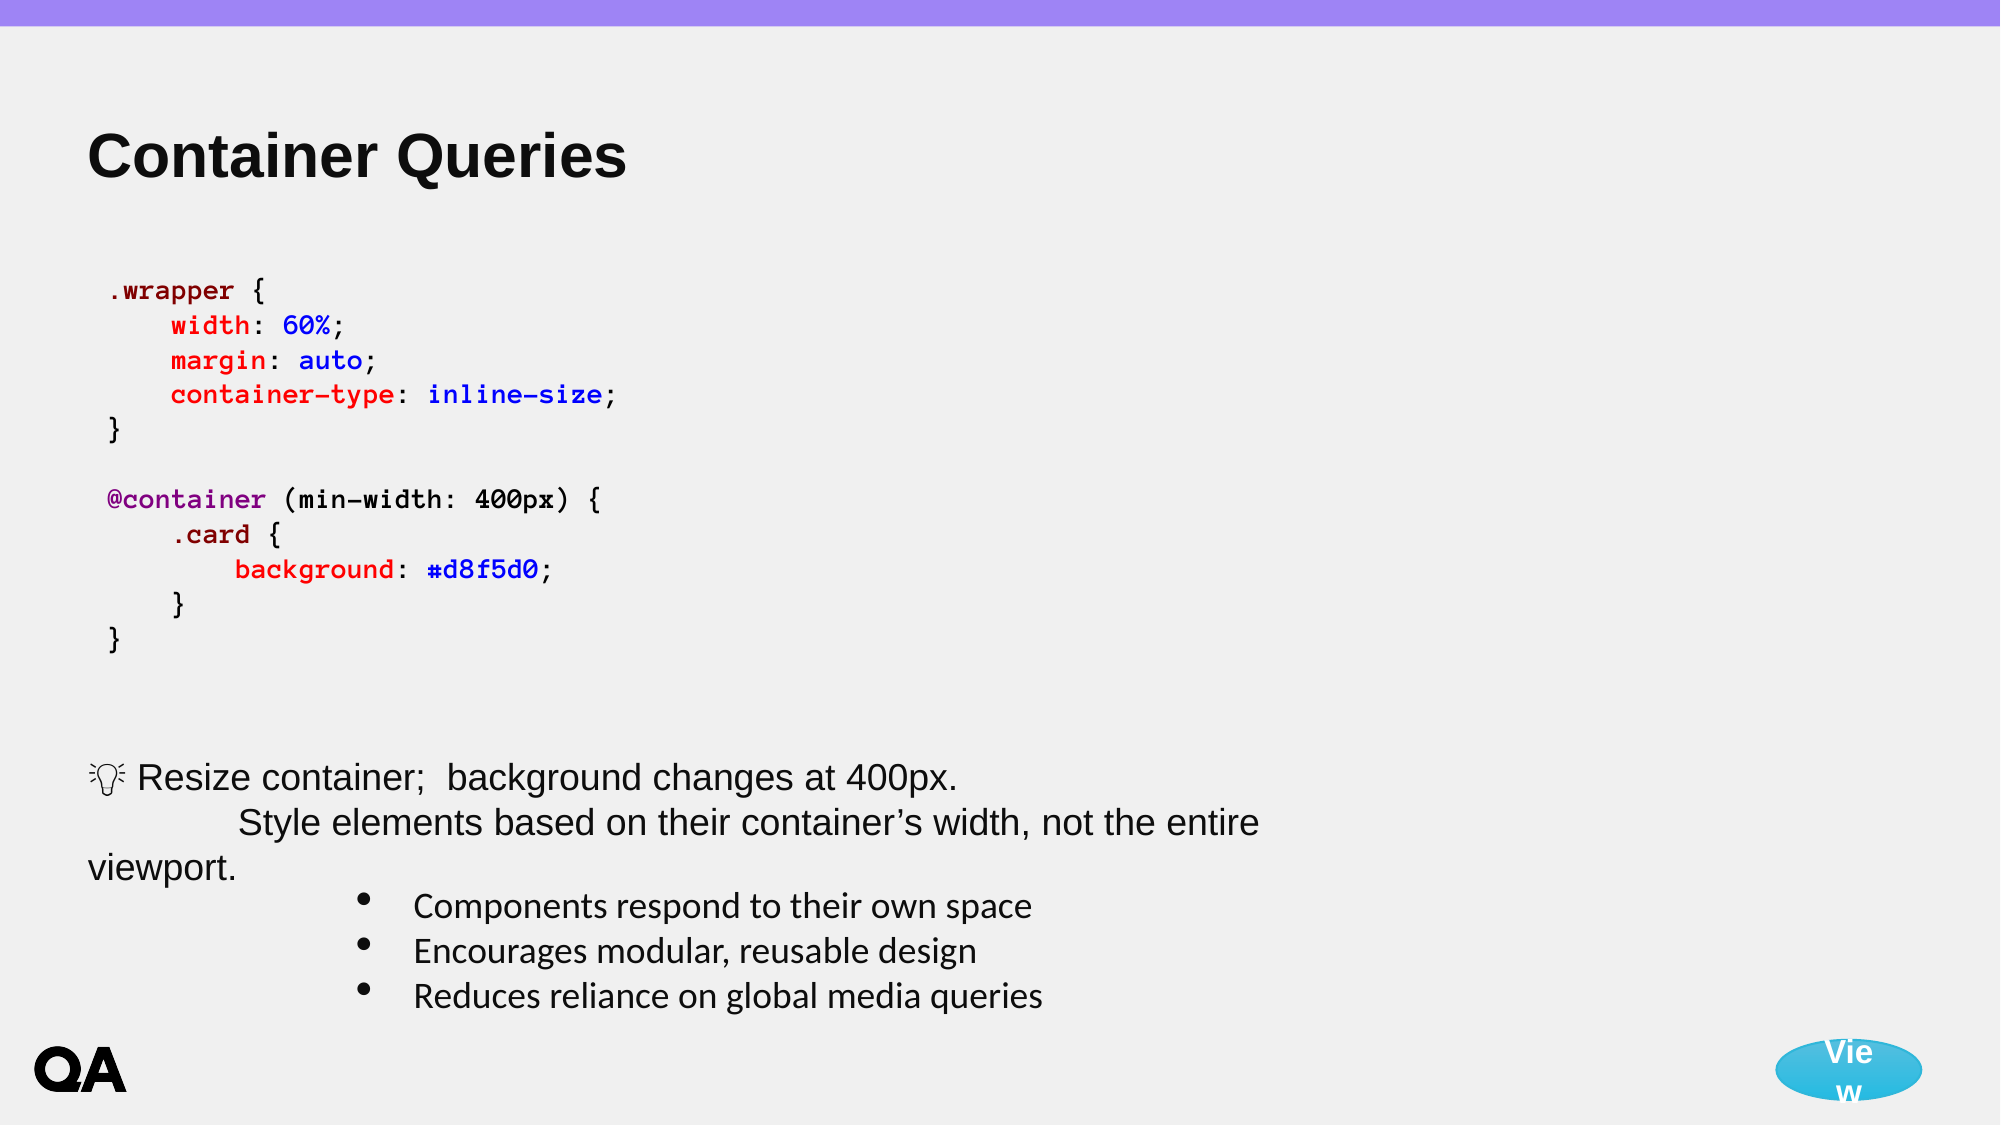

# Container Queries
.wrapper {
    width: 60%;
    margin: auto;
    container-type: inline-size;
}

@container (min-width: 400px) {
    .card {
        background: #d8f5d0;
    }
}

💡 Resize container;  background changes at 400px.
	Style elements based on their container’s width, not the entire viewport.

Components respond to their own space
Encourages modular, reusable design
Reduces reliance on global media queries
View